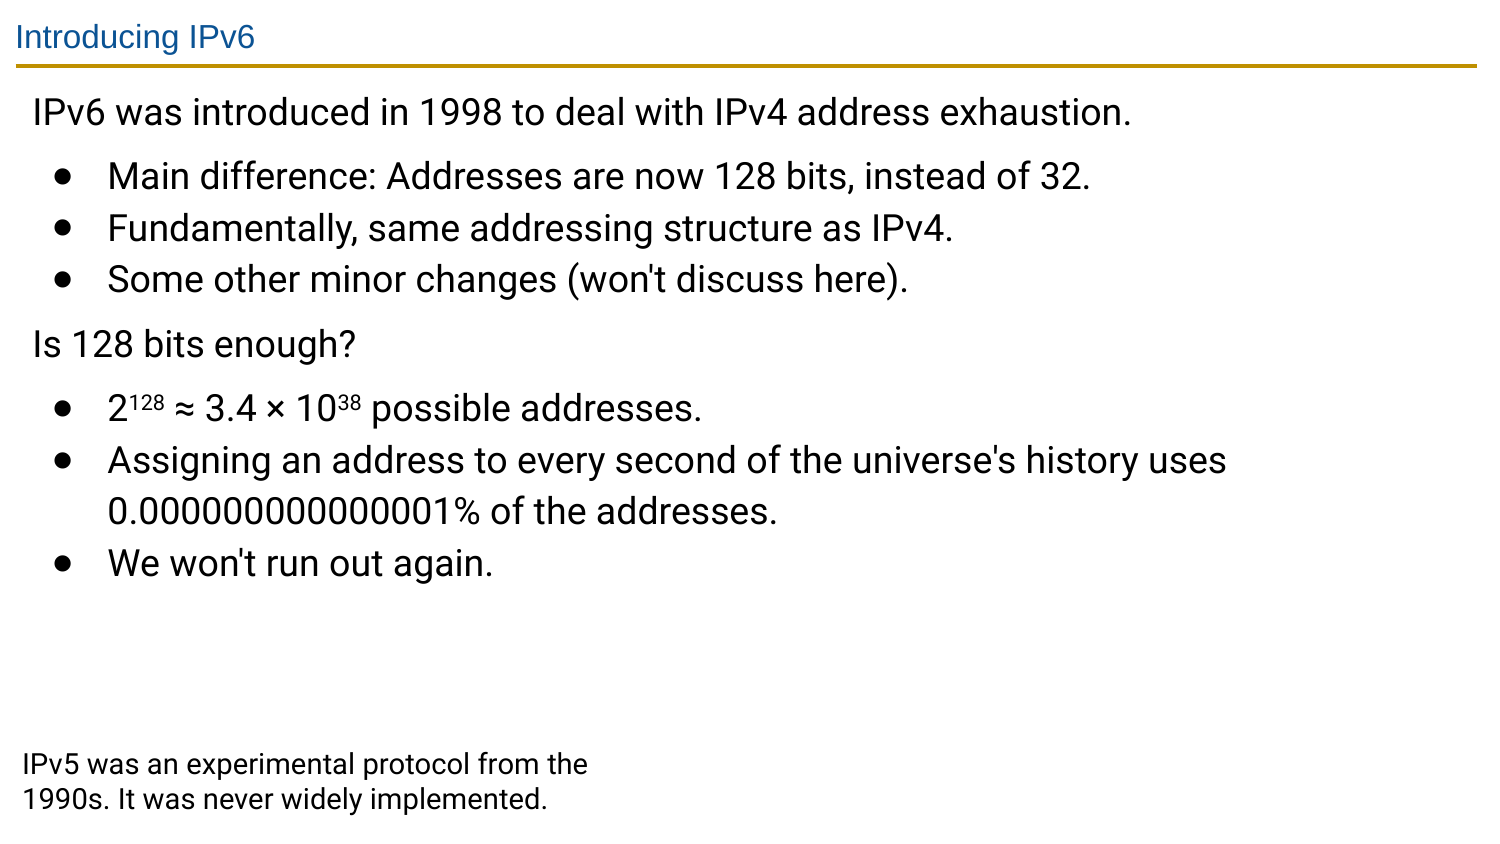

# Introducing IPv6
IPv6 was introduced in 1998 to deal with IPv4 address exhaustion.
Main difference: Addresses are now 128 bits, instead of 32.
Fundamentally, same addressing structure as IPv4.
Some other minor changes (won't discuss here).
Is 128 bits enough?
2128 ≈ 3.4 × 1038 possible addresses.
Assigning an address to every second of the universe's history uses 0.000000000000001% of the addresses.
We won't run out again.
IPv5 was an experimental protocol from the 1990s. It was never widely implemented.